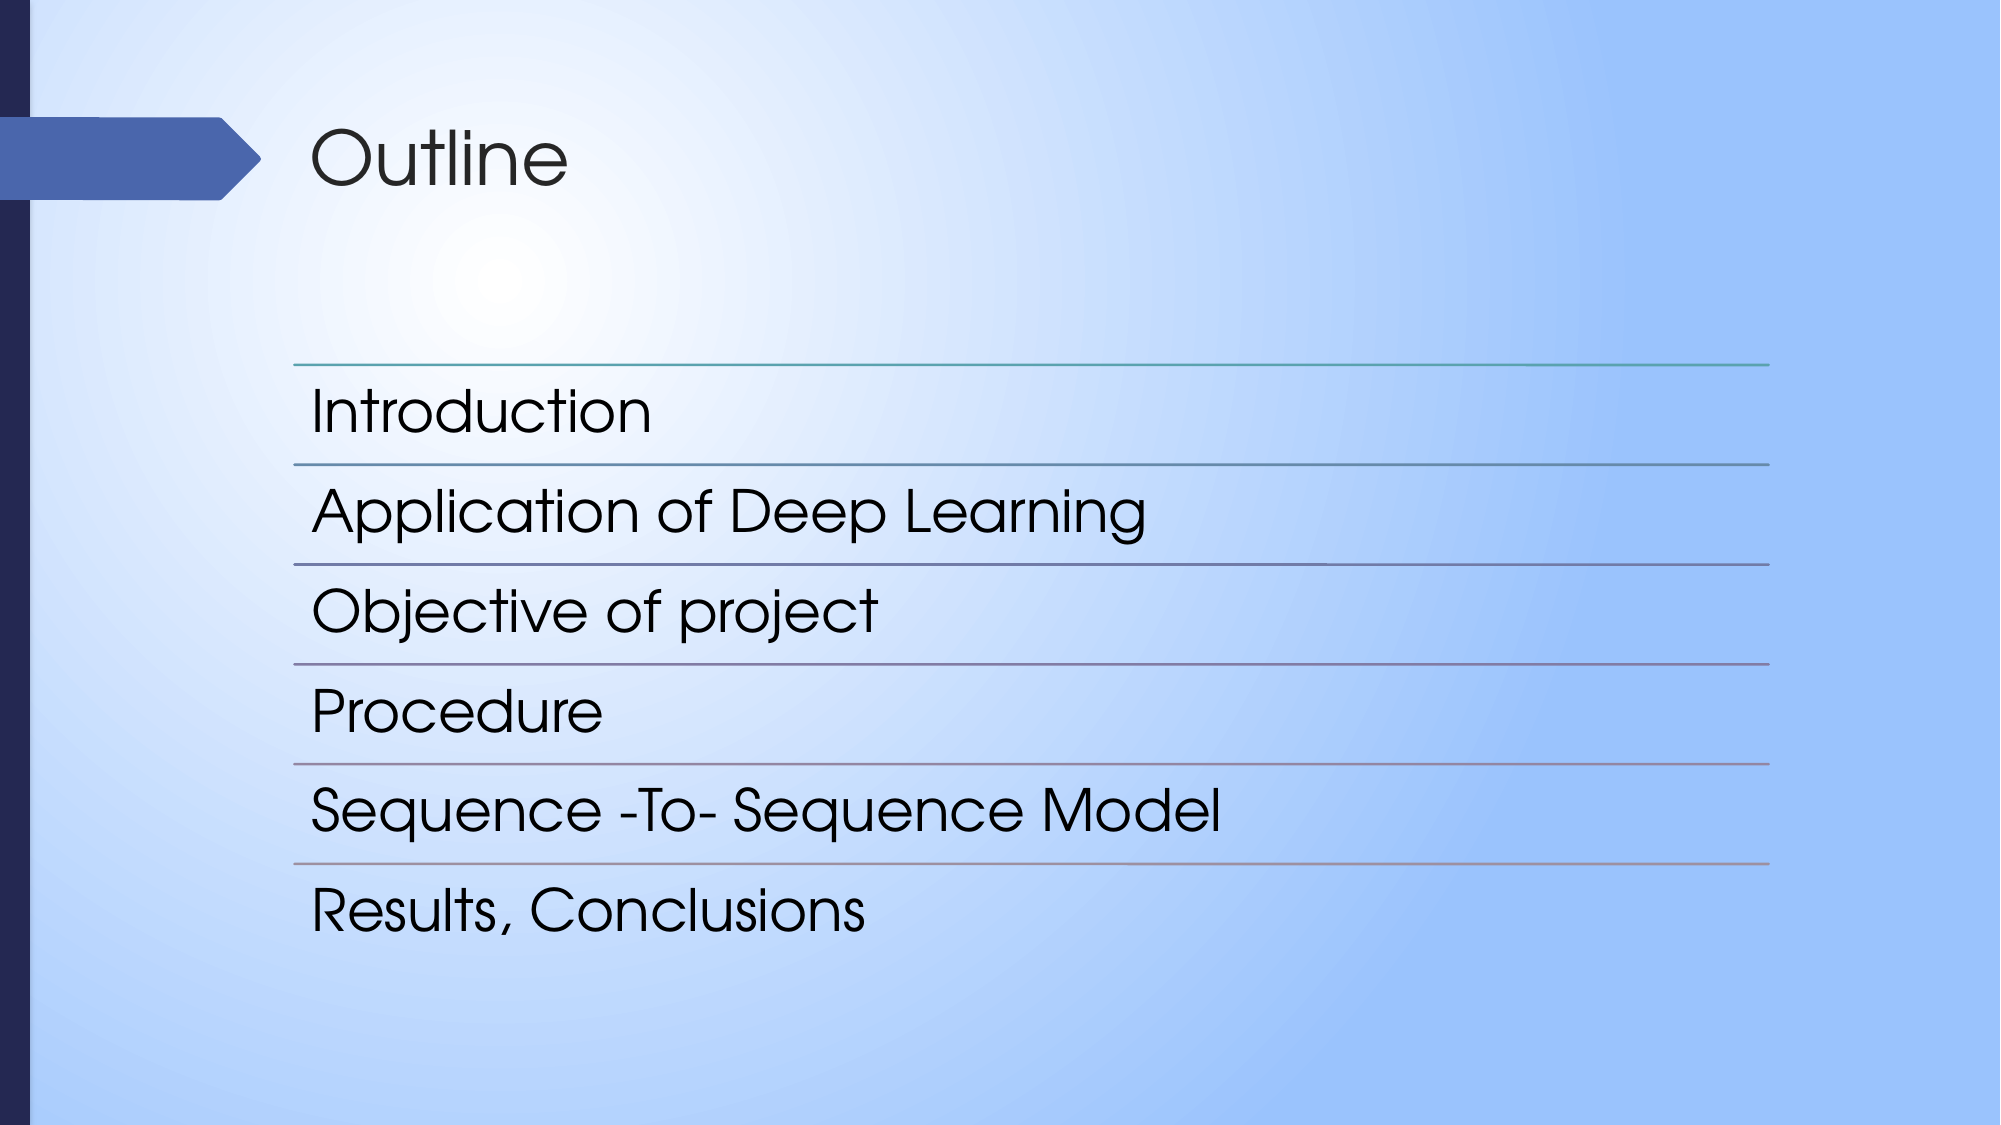

# Outline

Introduction
Application of Deep Learning
Objective of project
Procedure
Sequence -To- Sequence Model
Results, Conclusions